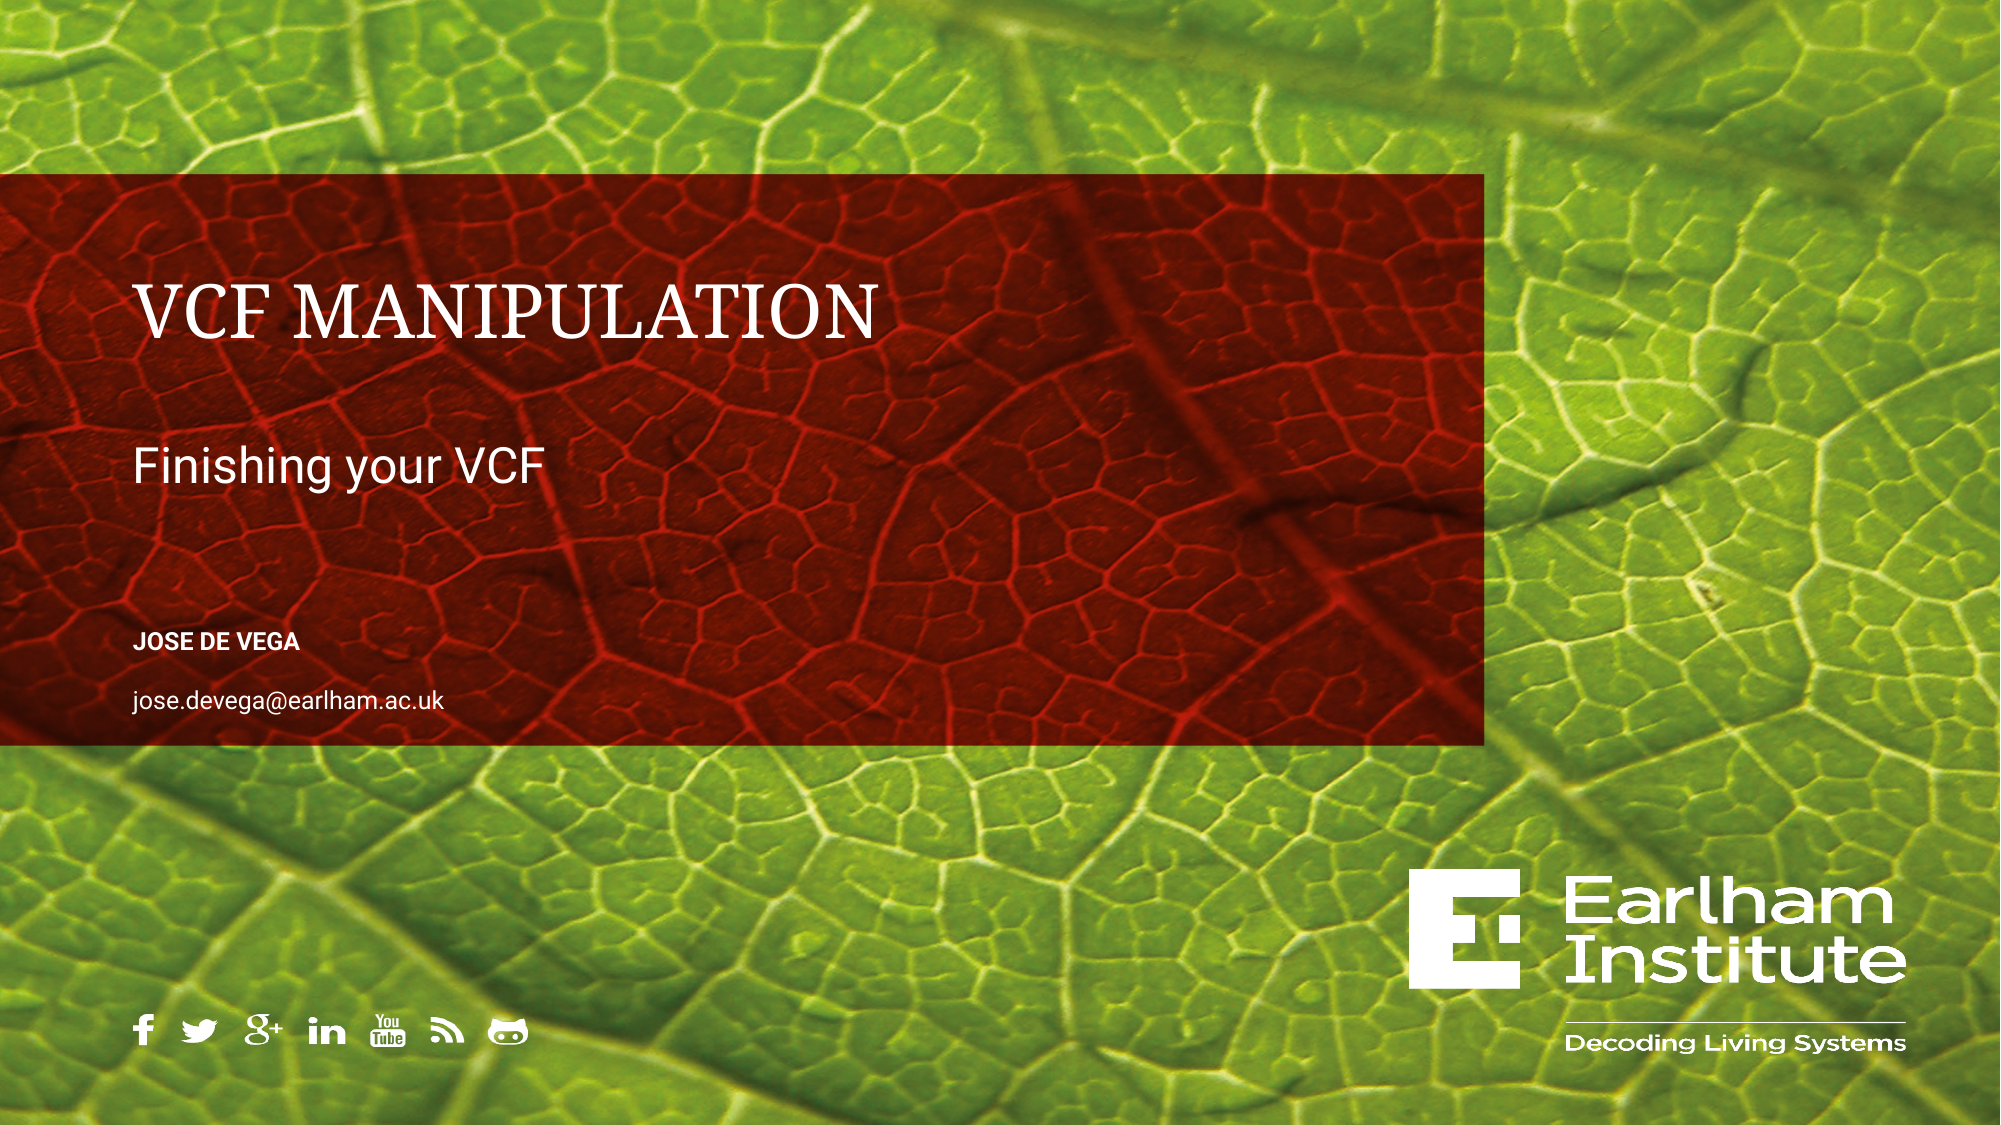

# VCF MANIPULATION
Finishing your VCF
JOSE DE VEGA
jose.devega@earlham.ac.uk